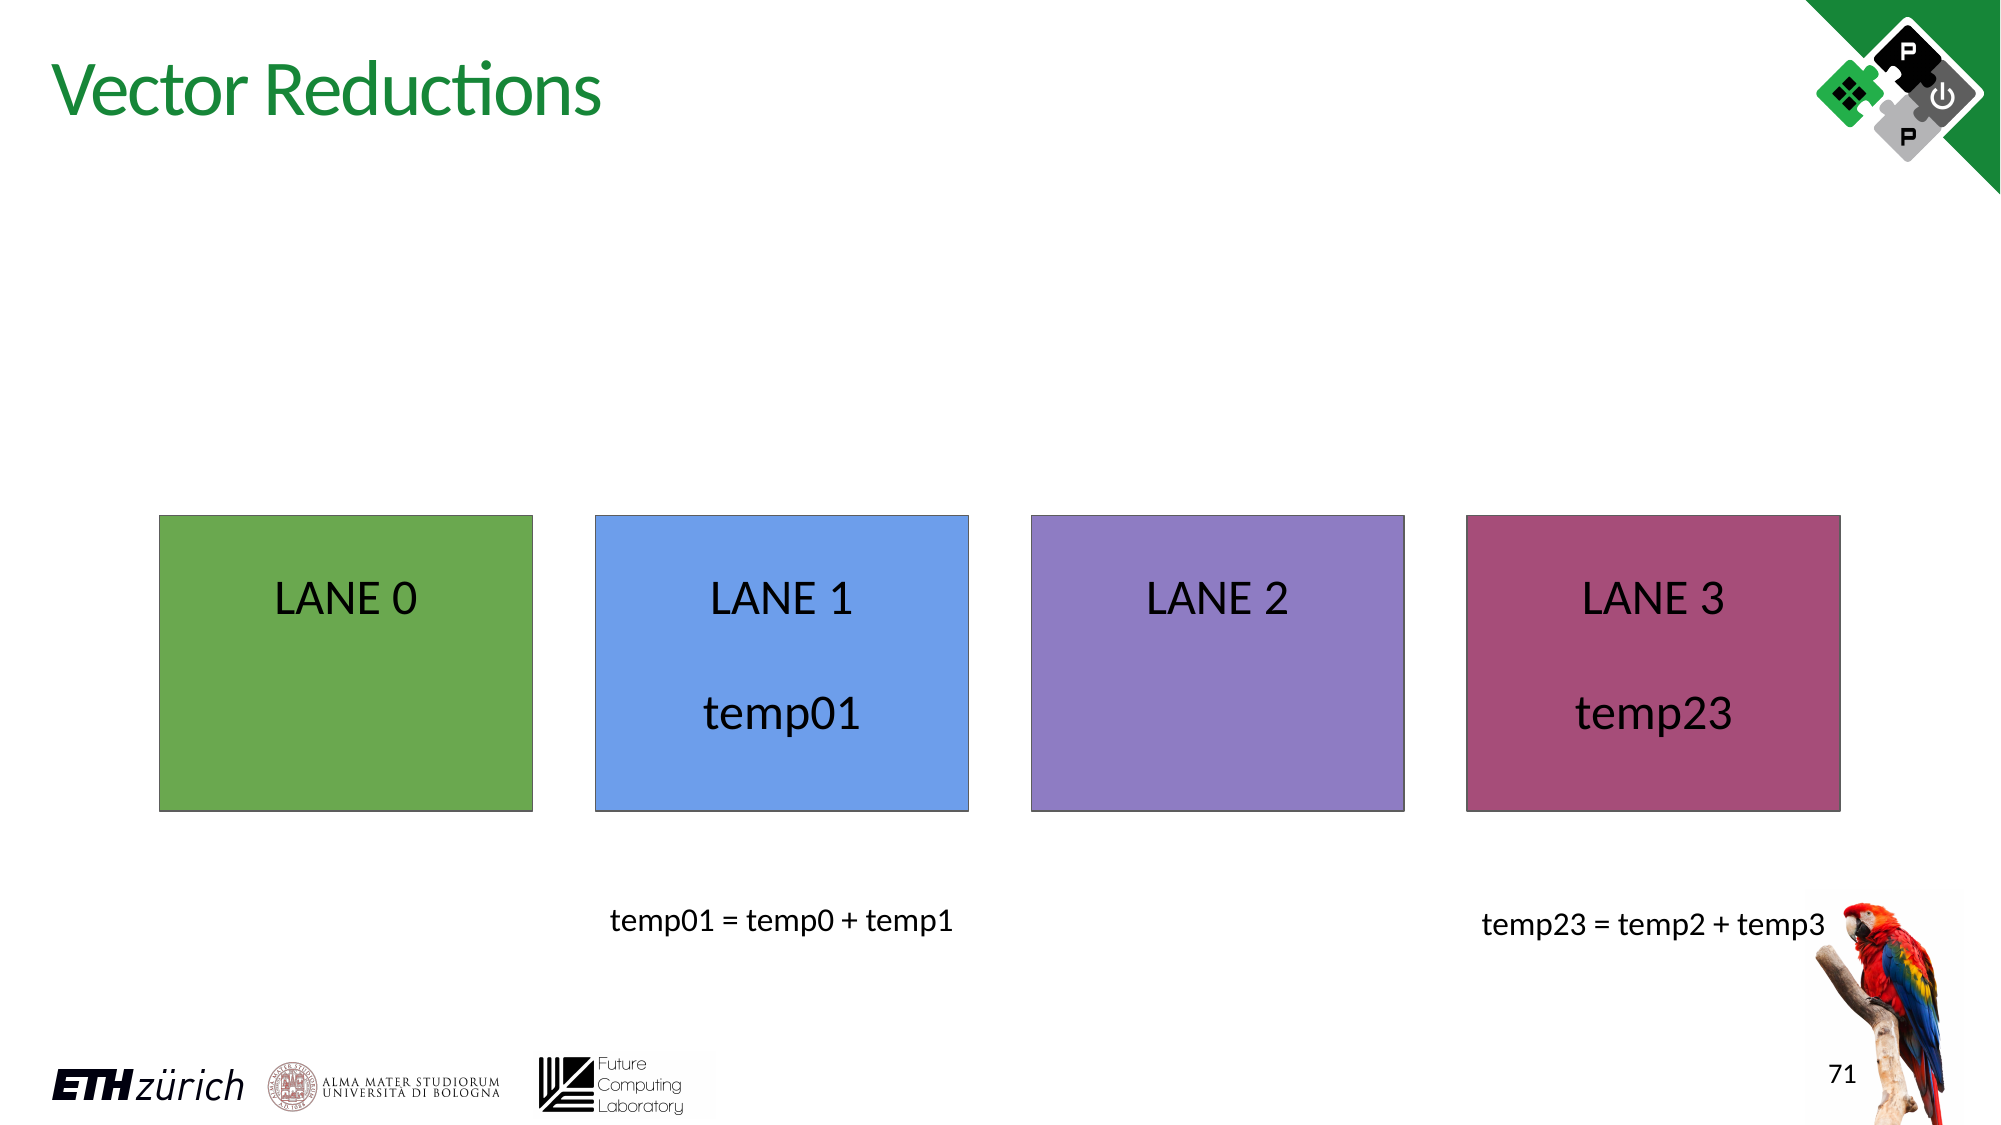

# Vector Reductions

LANE 0
LANE 1
LANE 2
LANE 3

temp01

temp23
temp01 = temp0 + temp1
temp23 = temp2 + temp3
71